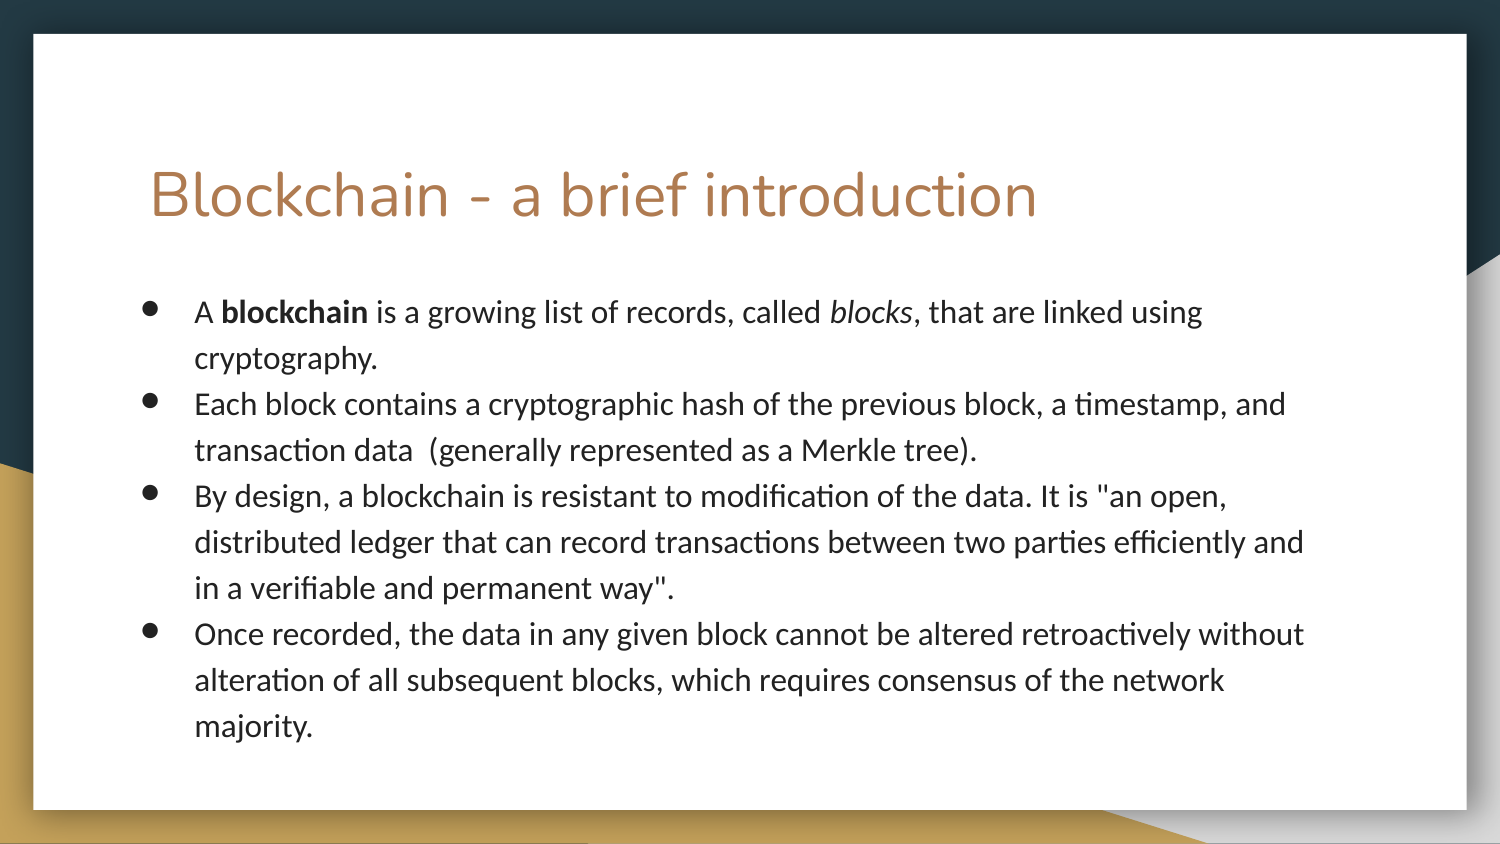

# Blockchain - a brief introduction
A blockchain is a growing list of records, called blocks, that are linked using cryptography.
Each block contains a cryptographic hash of the previous block, a timestamp, and transaction data  (generally represented as a Merkle tree).
By design, a blockchain is resistant to modification of the data. It is "an open, distributed ledger that can record transactions between two parties efficiently and in a verifiable and permanent way".
Once recorded, the data in any given block cannot be altered retroactively without alteration of all subsequent blocks, which requires consensus of the network majority.